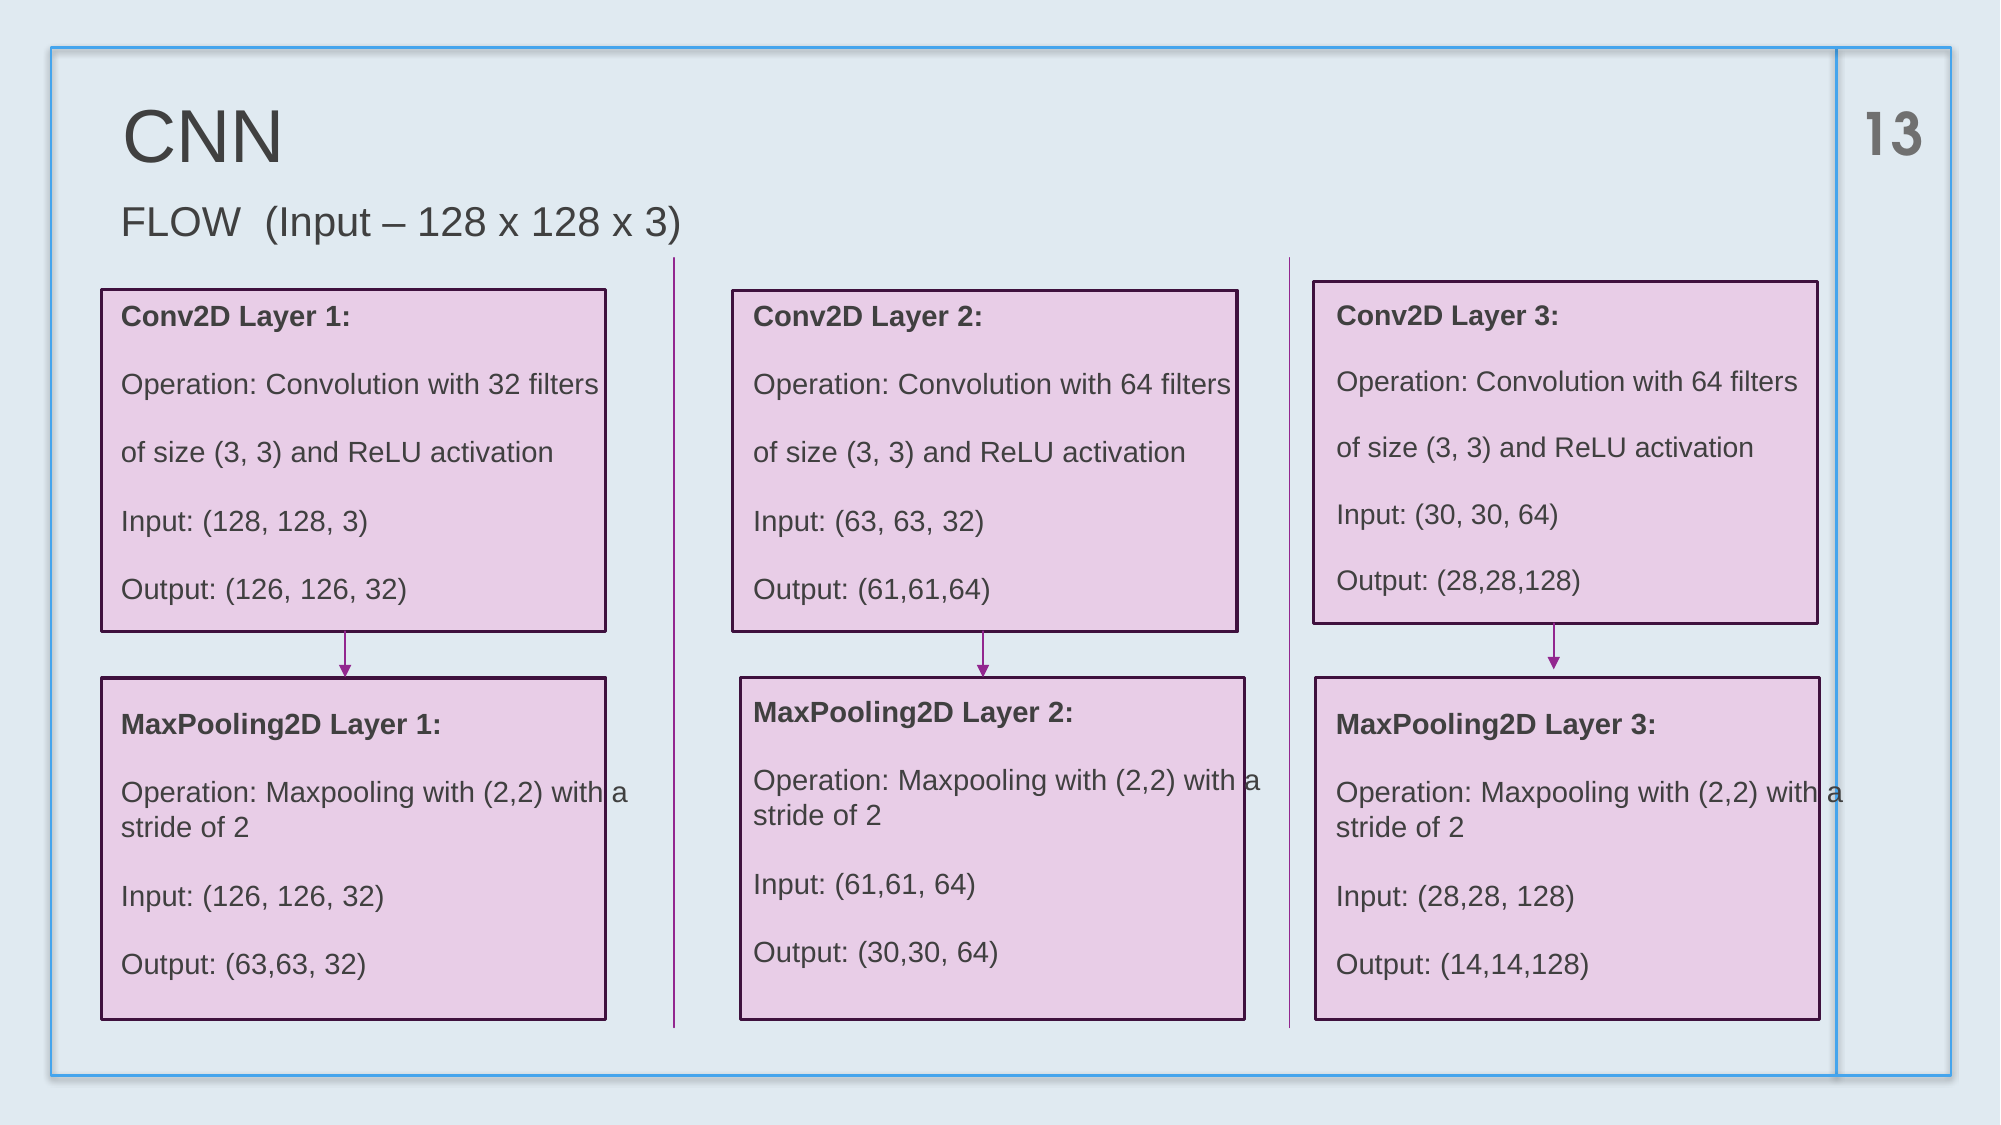

# CNN
13
FLOW  (Input – 128 x 128 x 3)

Conv2D Layer 1:
Operation: Convolution with 32 filters
of size (3, 3) and ReLU activation
Input: (128, 128, 3)
Output: (126, 126, 32)
Conv2D Layer 2:
Operation: Convolution with 64 filters
of size (3, 3) and ReLU activation
Input: (63, 63, 32)
Output: (61,61,64)
Conv2D Layer 3:
Operation: Convolution with 64 filters
of size (3, 3) and ReLU activation
Input: (30, 30, 64)
Output: (28,28,128)

MaxPooling2D Layer 2:
Operation: Maxpooling with (2,2) with a stride of 2
Input: (61,61, 64)
Output: (30,30, 64)
MaxPooling2D Layer 1:
Operation: Maxpooling with (2,2) with a stride of 2
Input: (126, 126, 32)
Output: (63,63, 32)
MaxPooling2D Layer 3:
Operation: Maxpooling with (2,2) with a stride of 2
Input: (28,28, 128)
Output: (14,14,128)